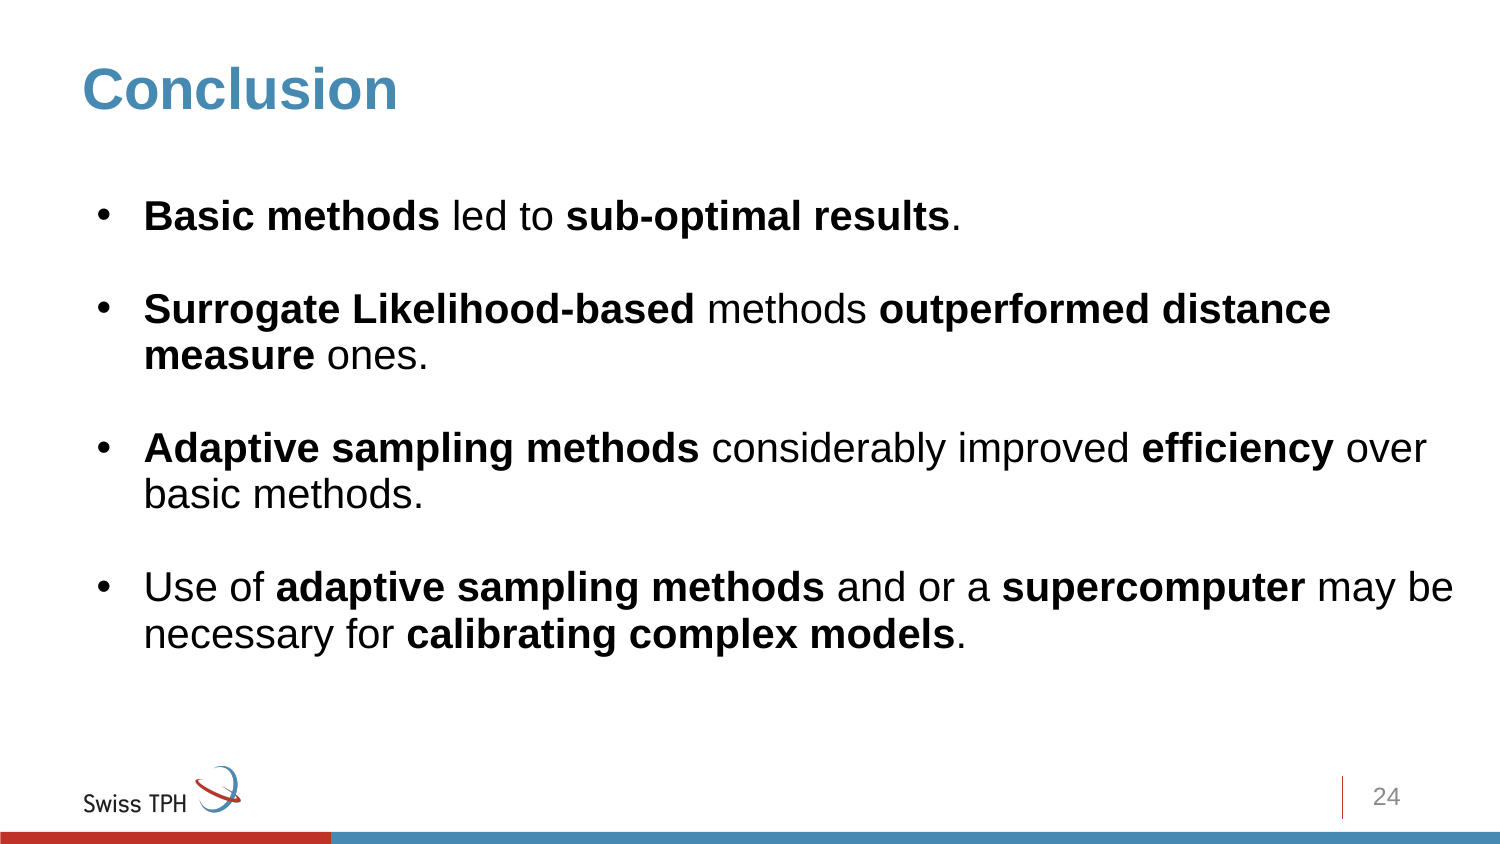

# Conclusion
Basic methods led to sub-optimal results.

Surrogate Likelihood-based methods outperformed distance measure ones.

Adaptive sampling methods considerably improved efficiency over basic methods.

Use of adaptive sampling methods and or a supercomputer may be necessary for calibrating complex models.